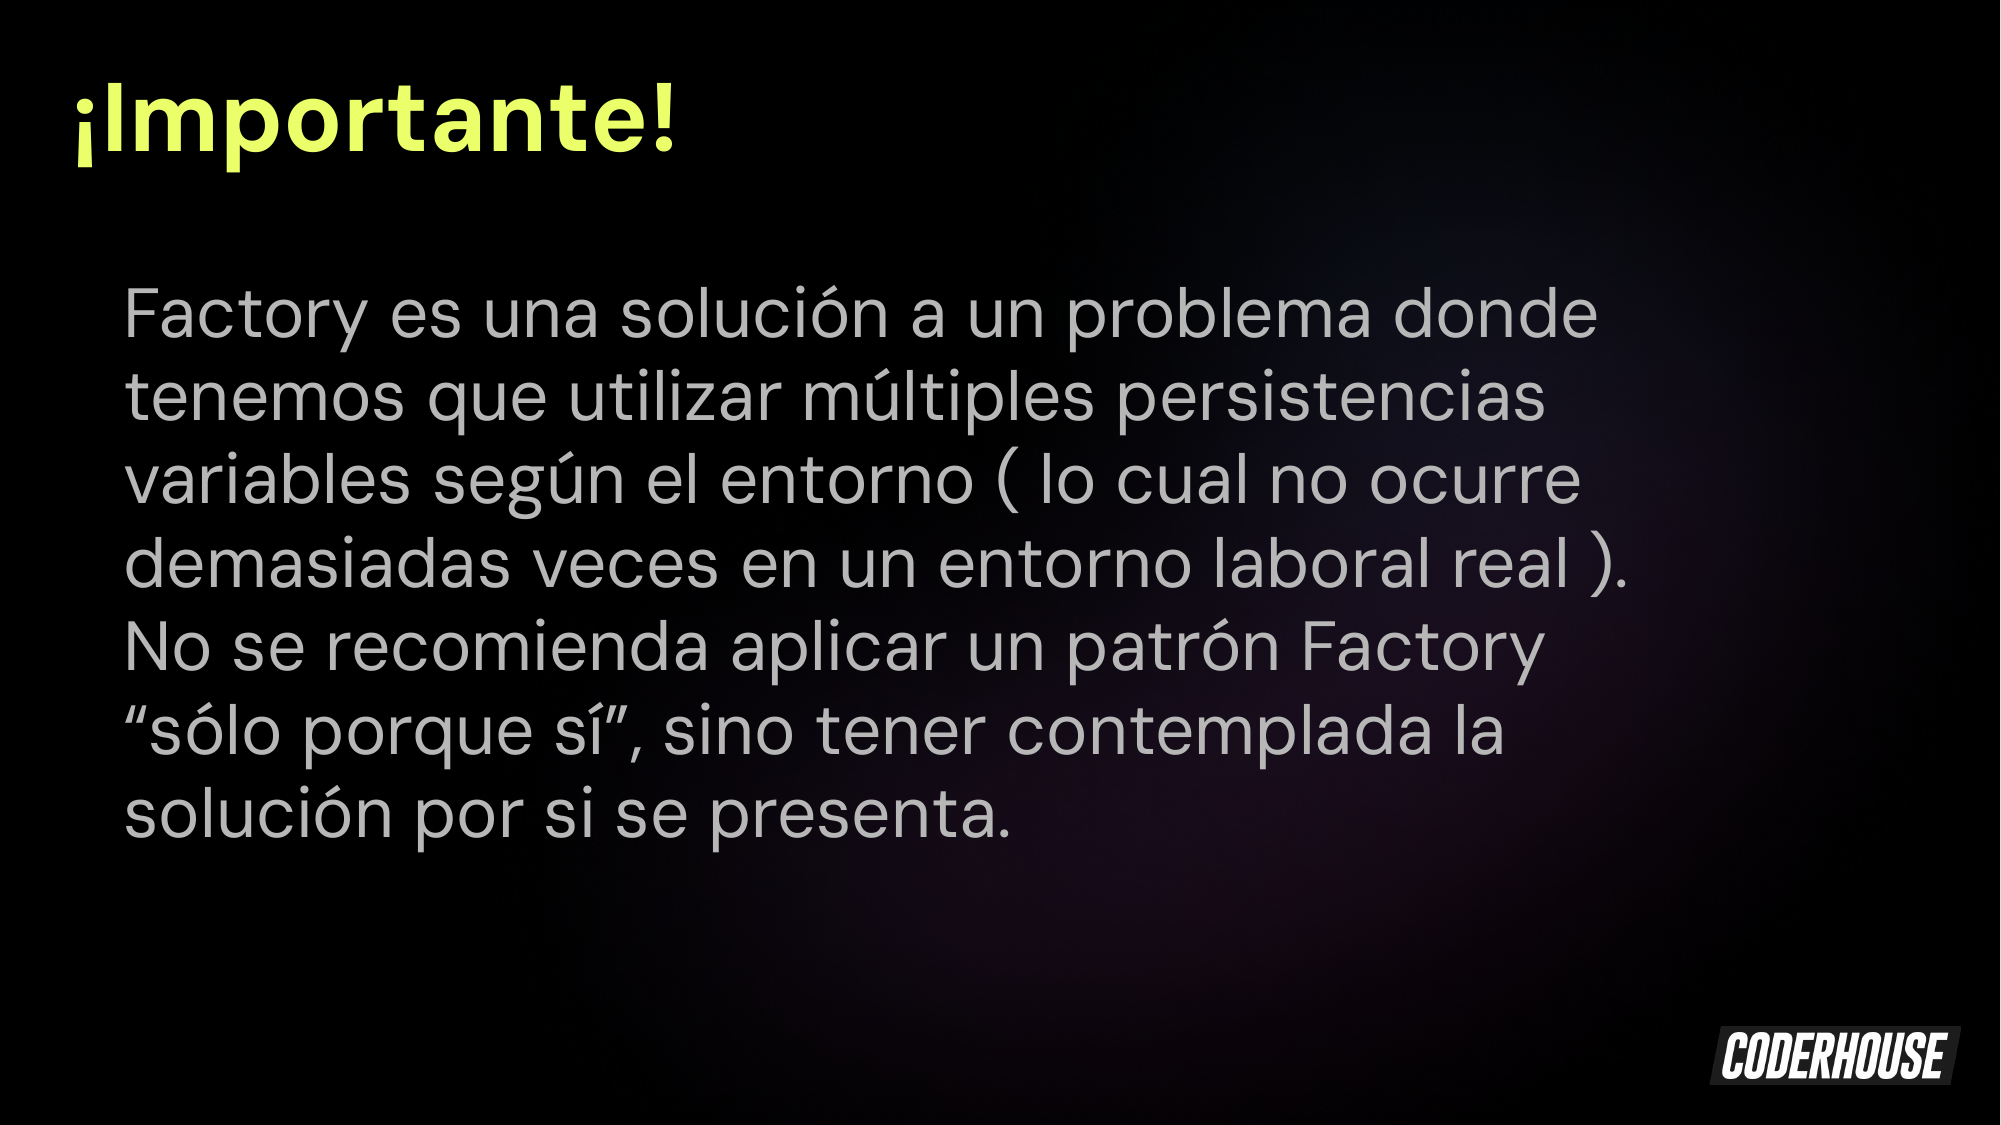

¡Importante!
Factory es una solución a un problema donde tenemos que utilizar múltiples persistencias variables según el entorno ( lo cual no ocurre demasiadas veces en un entorno laboral real ). No se recomienda aplicar un patrón Factory “sólo porque sí”, sino tener contemplada la solución por si se presenta.